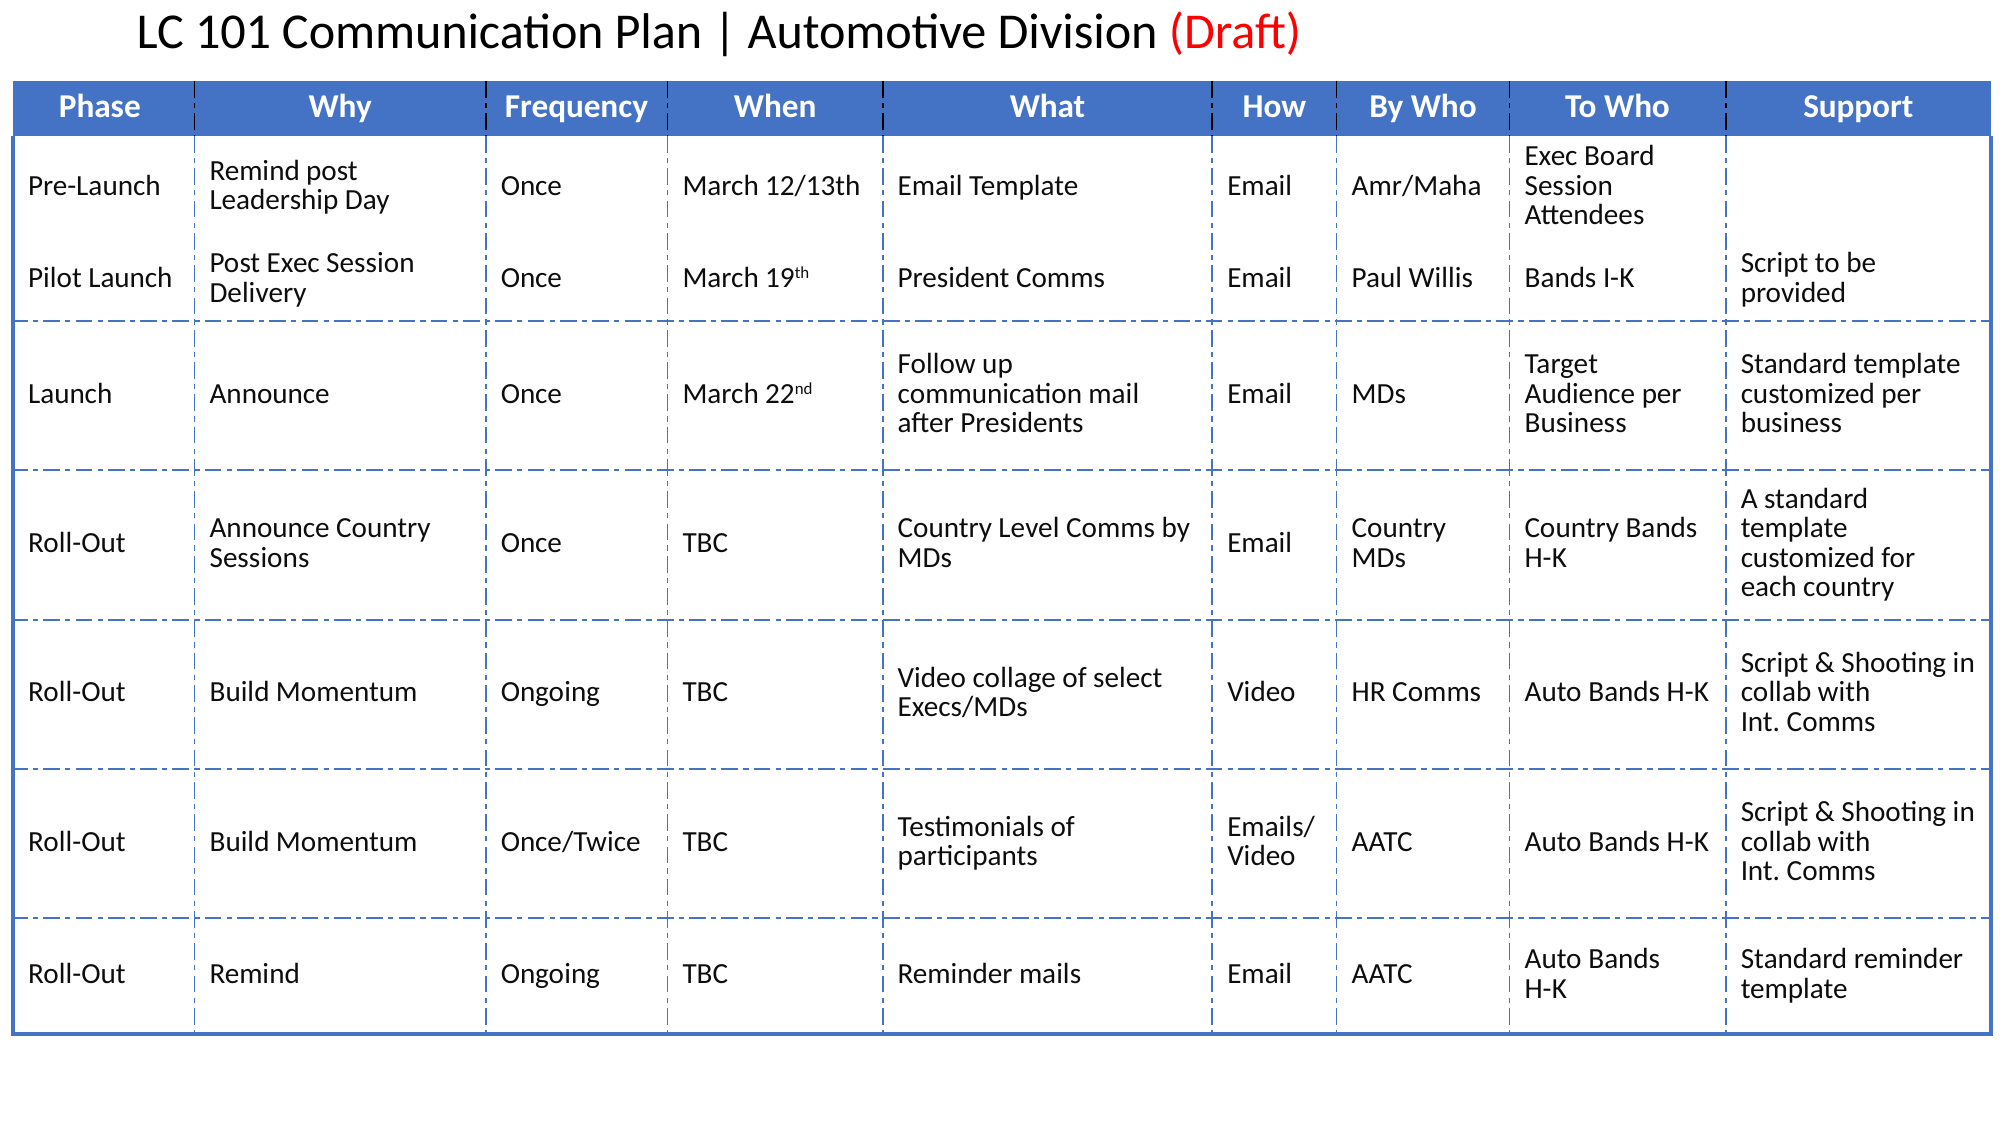

# LC 101 Communication Plan | Automotive Division (Draft)
| Phase | Why | Frequency | When | What | How | By Who | To Who | Support |
| --- | --- | --- | --- | --- | --- | --- | --- | --- |
| Pre-Launch | Remind post Leadership Day | Once | March 12/13th | Email Template | Email | Amr/Maha | Exec Board Session Attendees |  |
| Pilot Launch | Post Exec Session Delivery | Once | March 19th | President Comms | Email | Paul Willis | Bands I-K | Script to be provided |
| Launch | Announce | Once | March 22nd | Follow up communication mail after Presidents | Email | MDs | Target Audience per Business | Standard template customized per business |
| Roll-Out | Announce Country Sessions | Once | TBC | Country Level Comms by MDs | Email | Country  MDs | Country Bands H-K | A standard template customized for each country |
| Roll-Out | Build Momentum | Ongoing | TBC | Video collage of select Execs/MDs | Video | HR Comms | Auto Bands H-K | Script & Shooting in collab with Int. Comms |
| Roll-Out | Build Momentum | Once/Twice | TBC | Testimonials of participants | Emails/ Video | AATC | Auto Bands H-K | Script & Shooting in collab with Int. Comms |
| Roll-Out | Remind | Ongoing | TBC | Reminder mails | Email | AATC | Auto Bands  H-K | Standard reminder template |